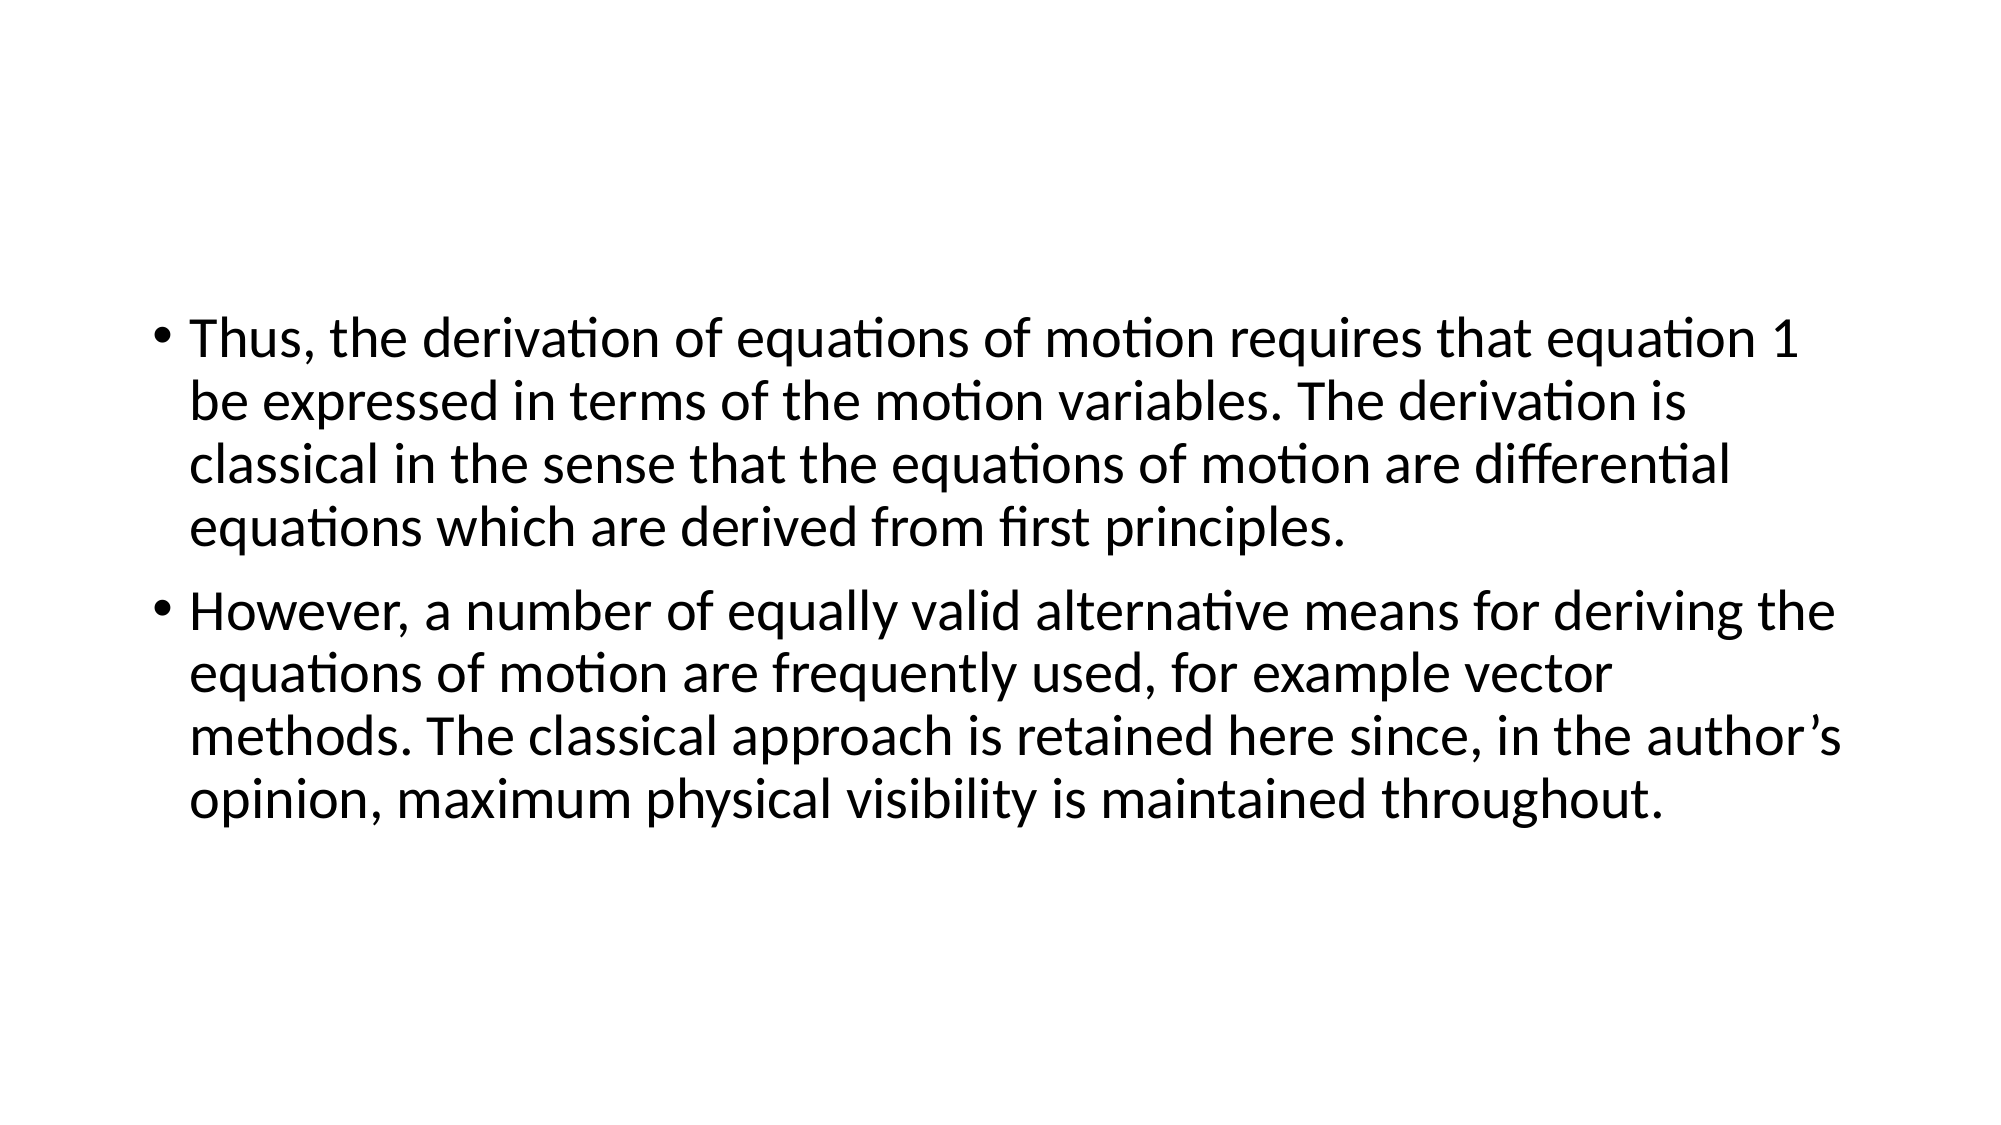

Thus, the derivation of equations of motion requires that equation 1 be expressed in terms of the motion variables. The derivation is classical in the sense that the equations of motion are differential equations which are derived from first principles.
However, a number of equally valid alternative means for deriving the equations of motion are frequently used, for example vector methods. The classical approach is retained here since, in the author’s opinion, maximum physical visibility is maintained throughout.